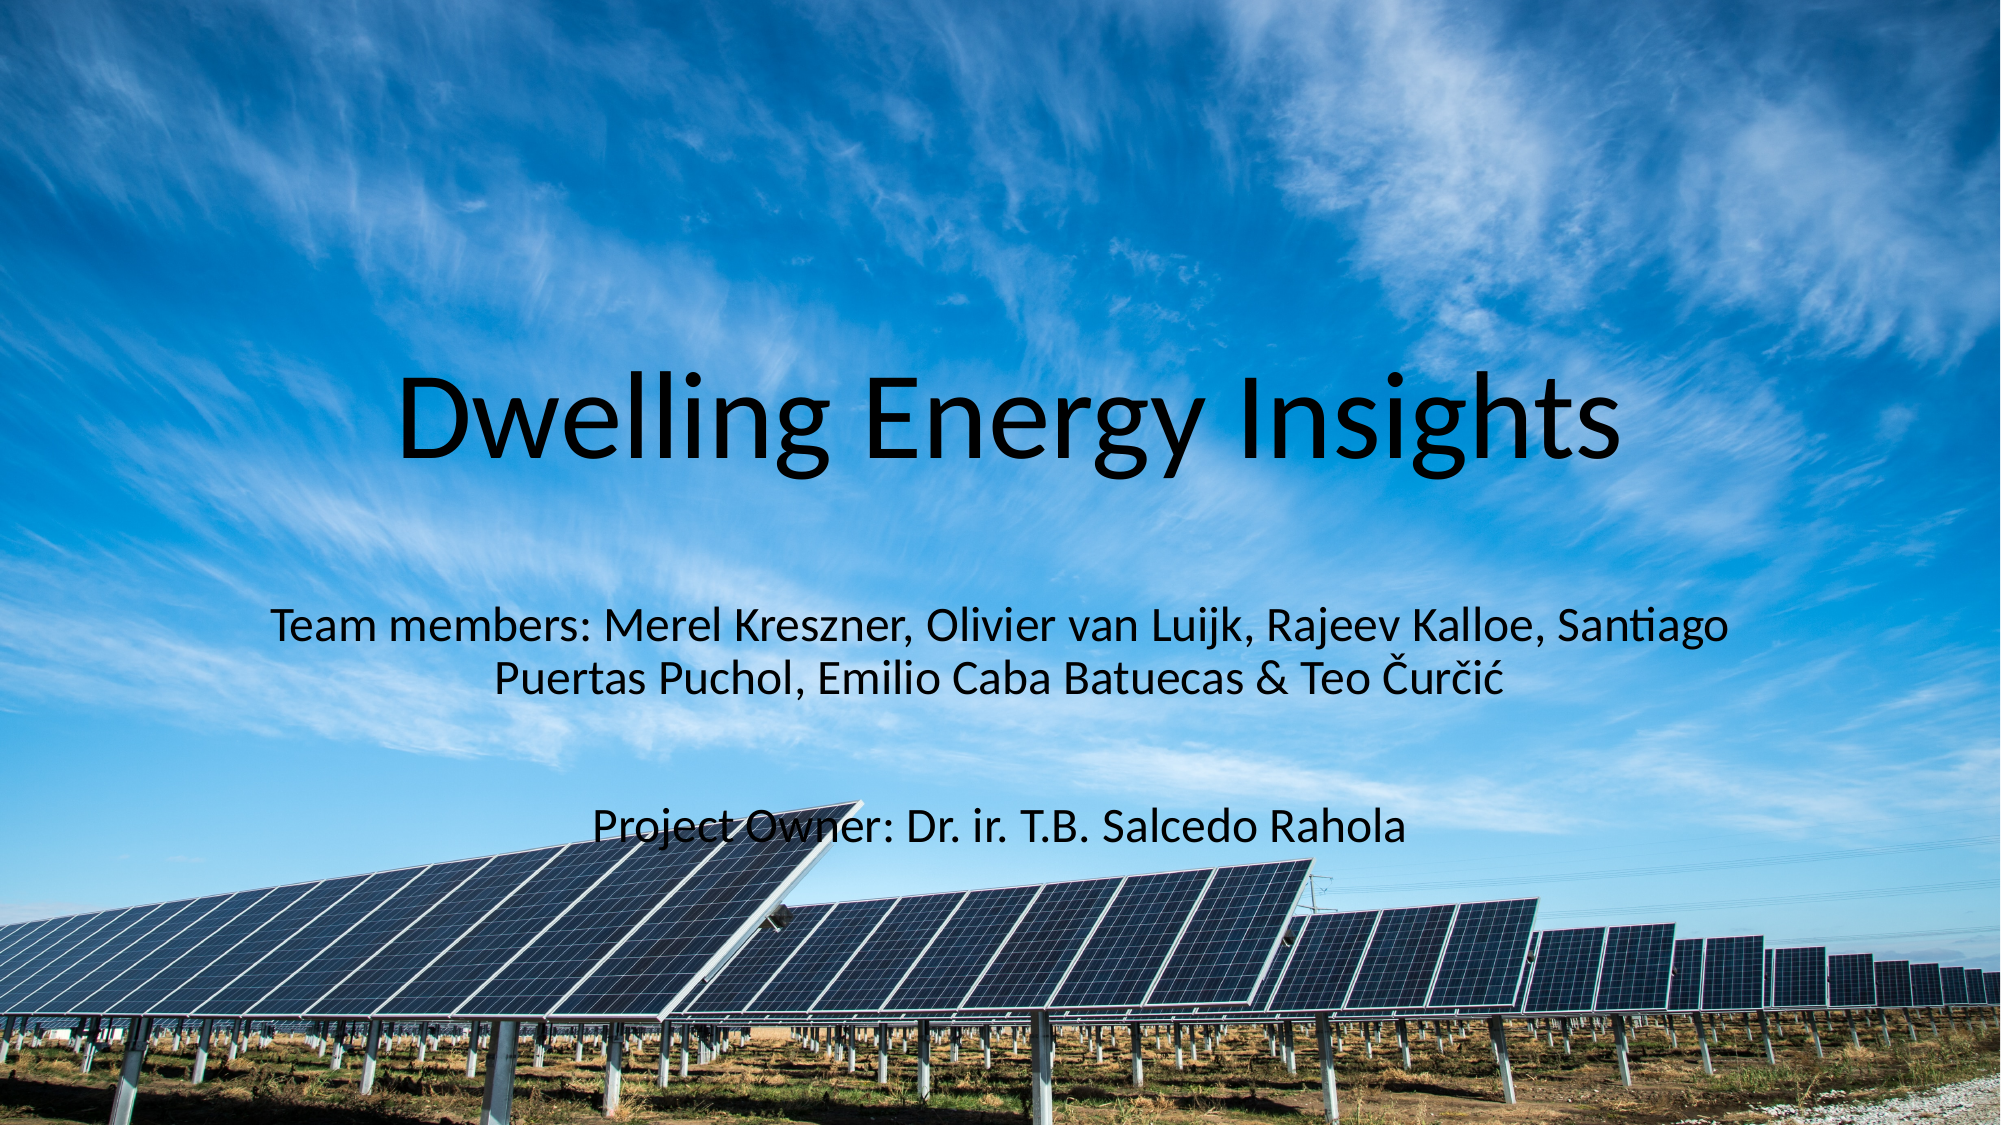

# Dwelling Energy Insights
Team members: Merel Kreszner, Olivier van Luijk, Rajeev Kalloe, Santiago Puertas Puchol, Emilio Caba Batuecas & Teo Čurčić

Project Owner: Dr. ir. T.B. Salcedo Rahola